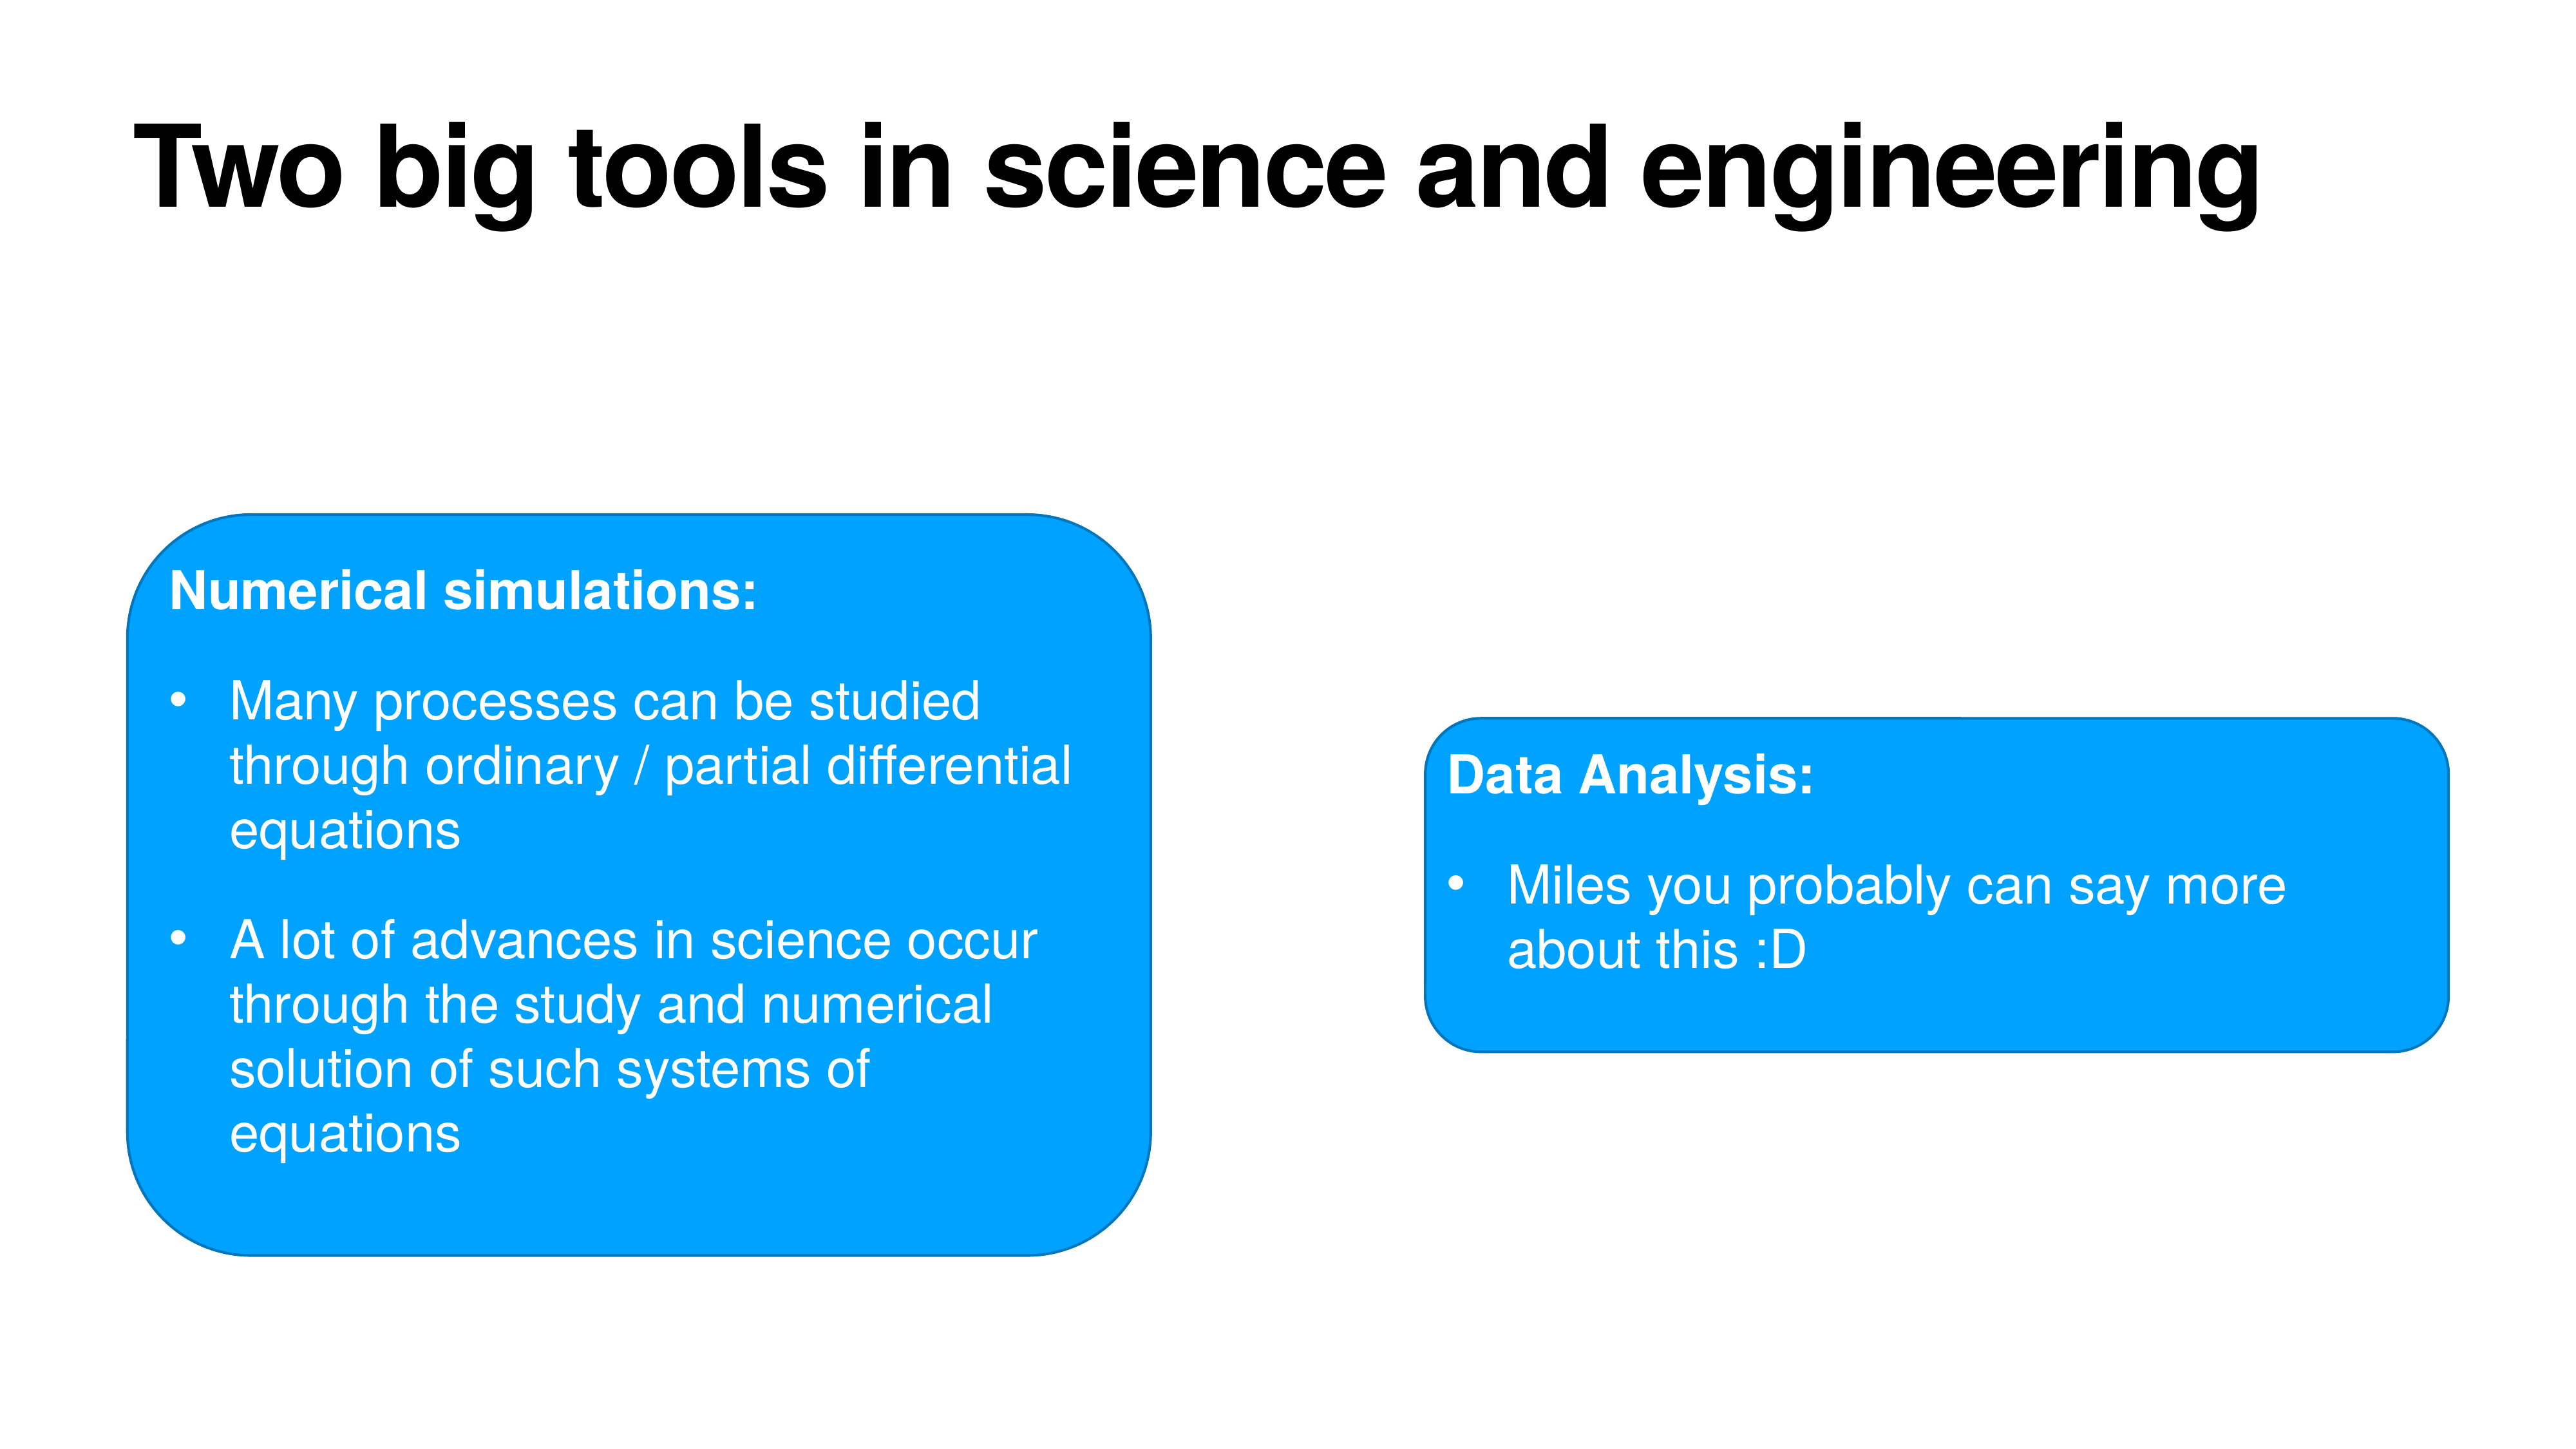

# Two big tools in science and engineering

Numerical simulations:
Many processes can be studied through ordinary / partial differential equations
A lot of advances in science occur through the study and numerical solution of such systems of equations

Data Analysis:
Miles you probably can say more about this :D